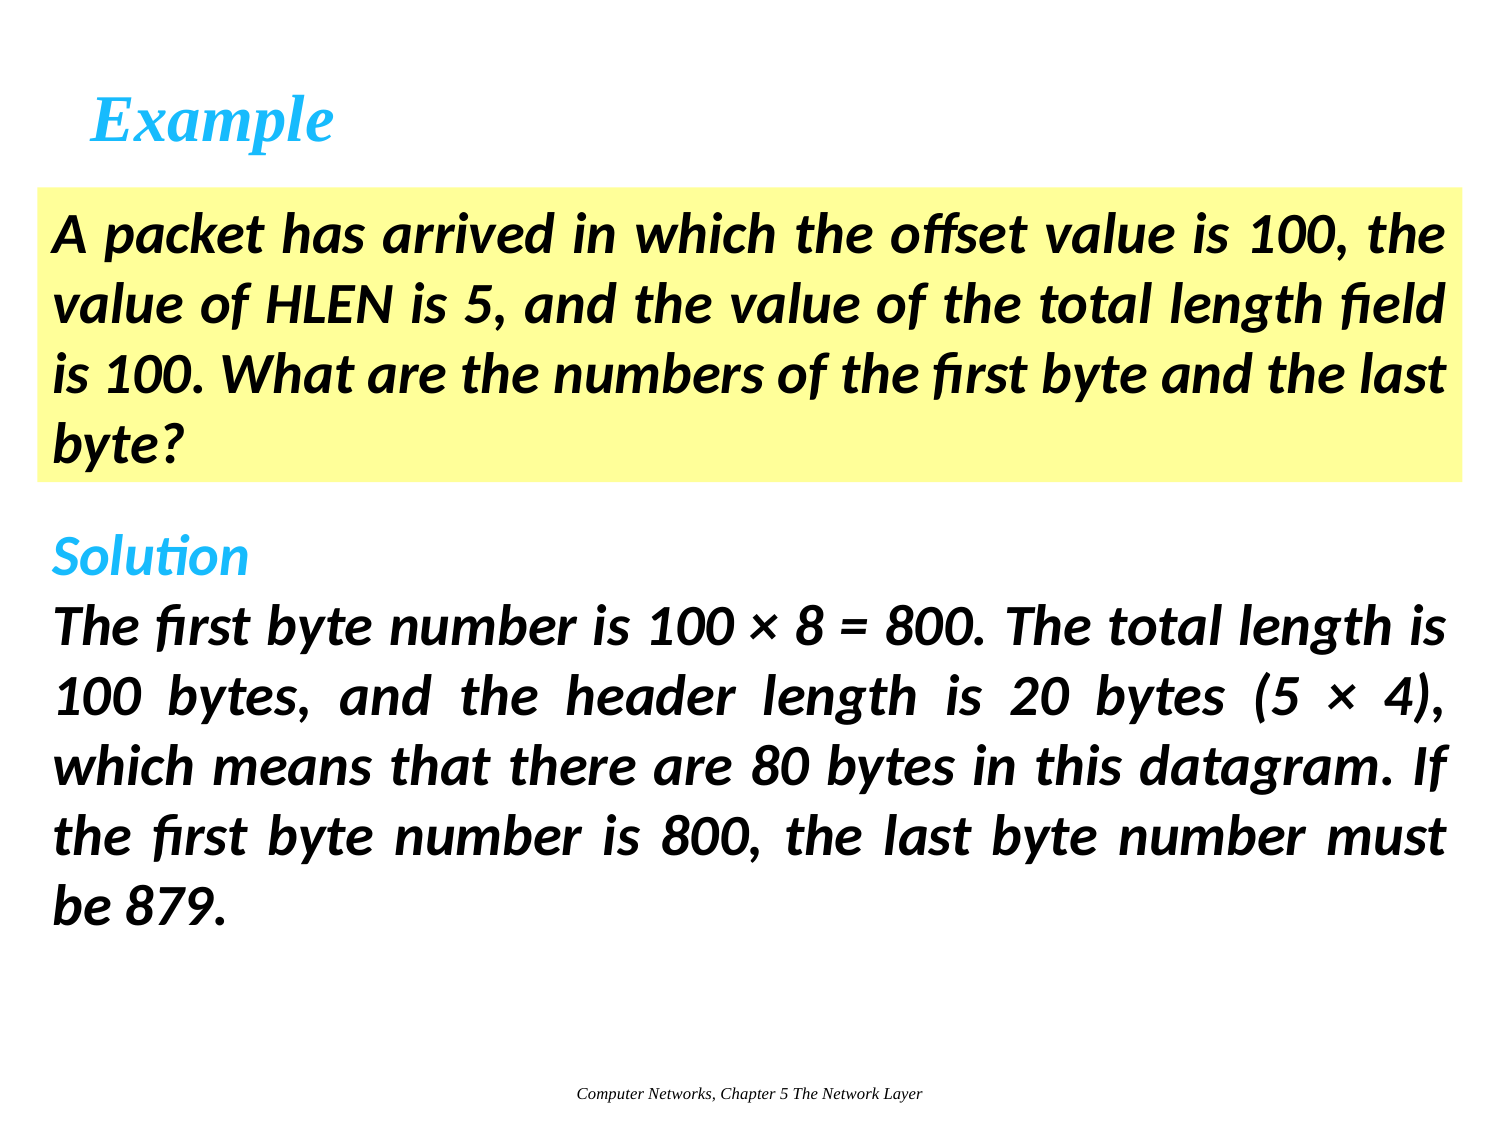

Example
A packet has arrived in which the offset value is 100, the value of HLEN is 5, and the value of the total length field is 100. What are the numbers of the first byte and the last byte?
Solution
The first byte number is 100 × 8 = 800. The total length is 100 bytes, and the header length is 20 bytes (5 × 4), which means that there are 80 bytes in this datagram. If the first byte number is 800, the last byte number must be 879.

Computer Networks, Chapter 5 The Network Layer